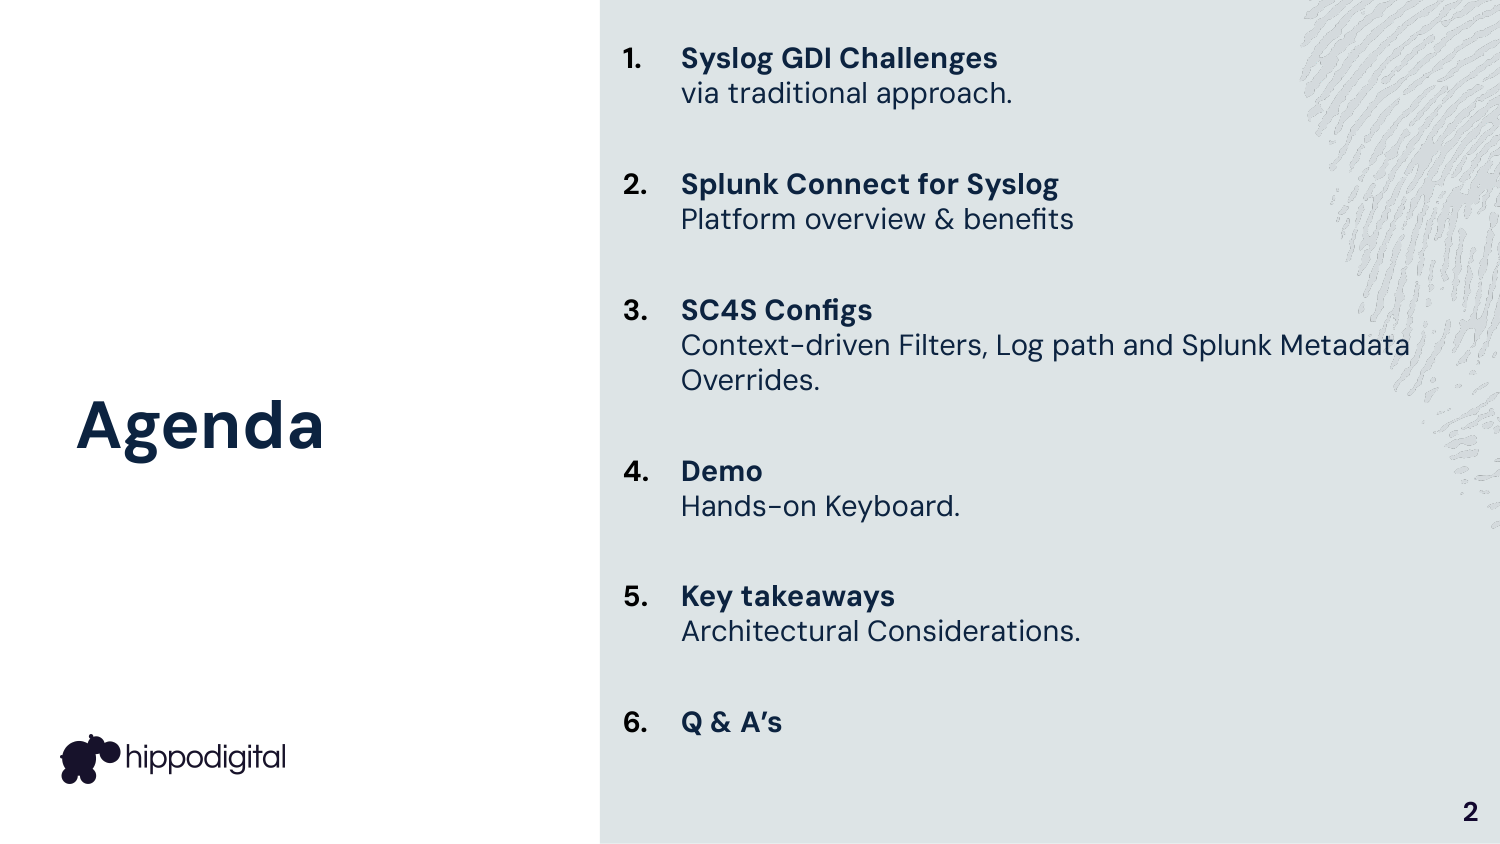

# Agenda
Syslog GDI Challenges
via traditional approach.
Splunk Connect for Syslog
Platform overview & benefits
SC4S Configs
Context-driven Filters, Log path and Splunk Metadata Overrides.
Demo
Hands-on Keyboard.
Key takeaways
Architectural Considerations.
Q & A’s

2